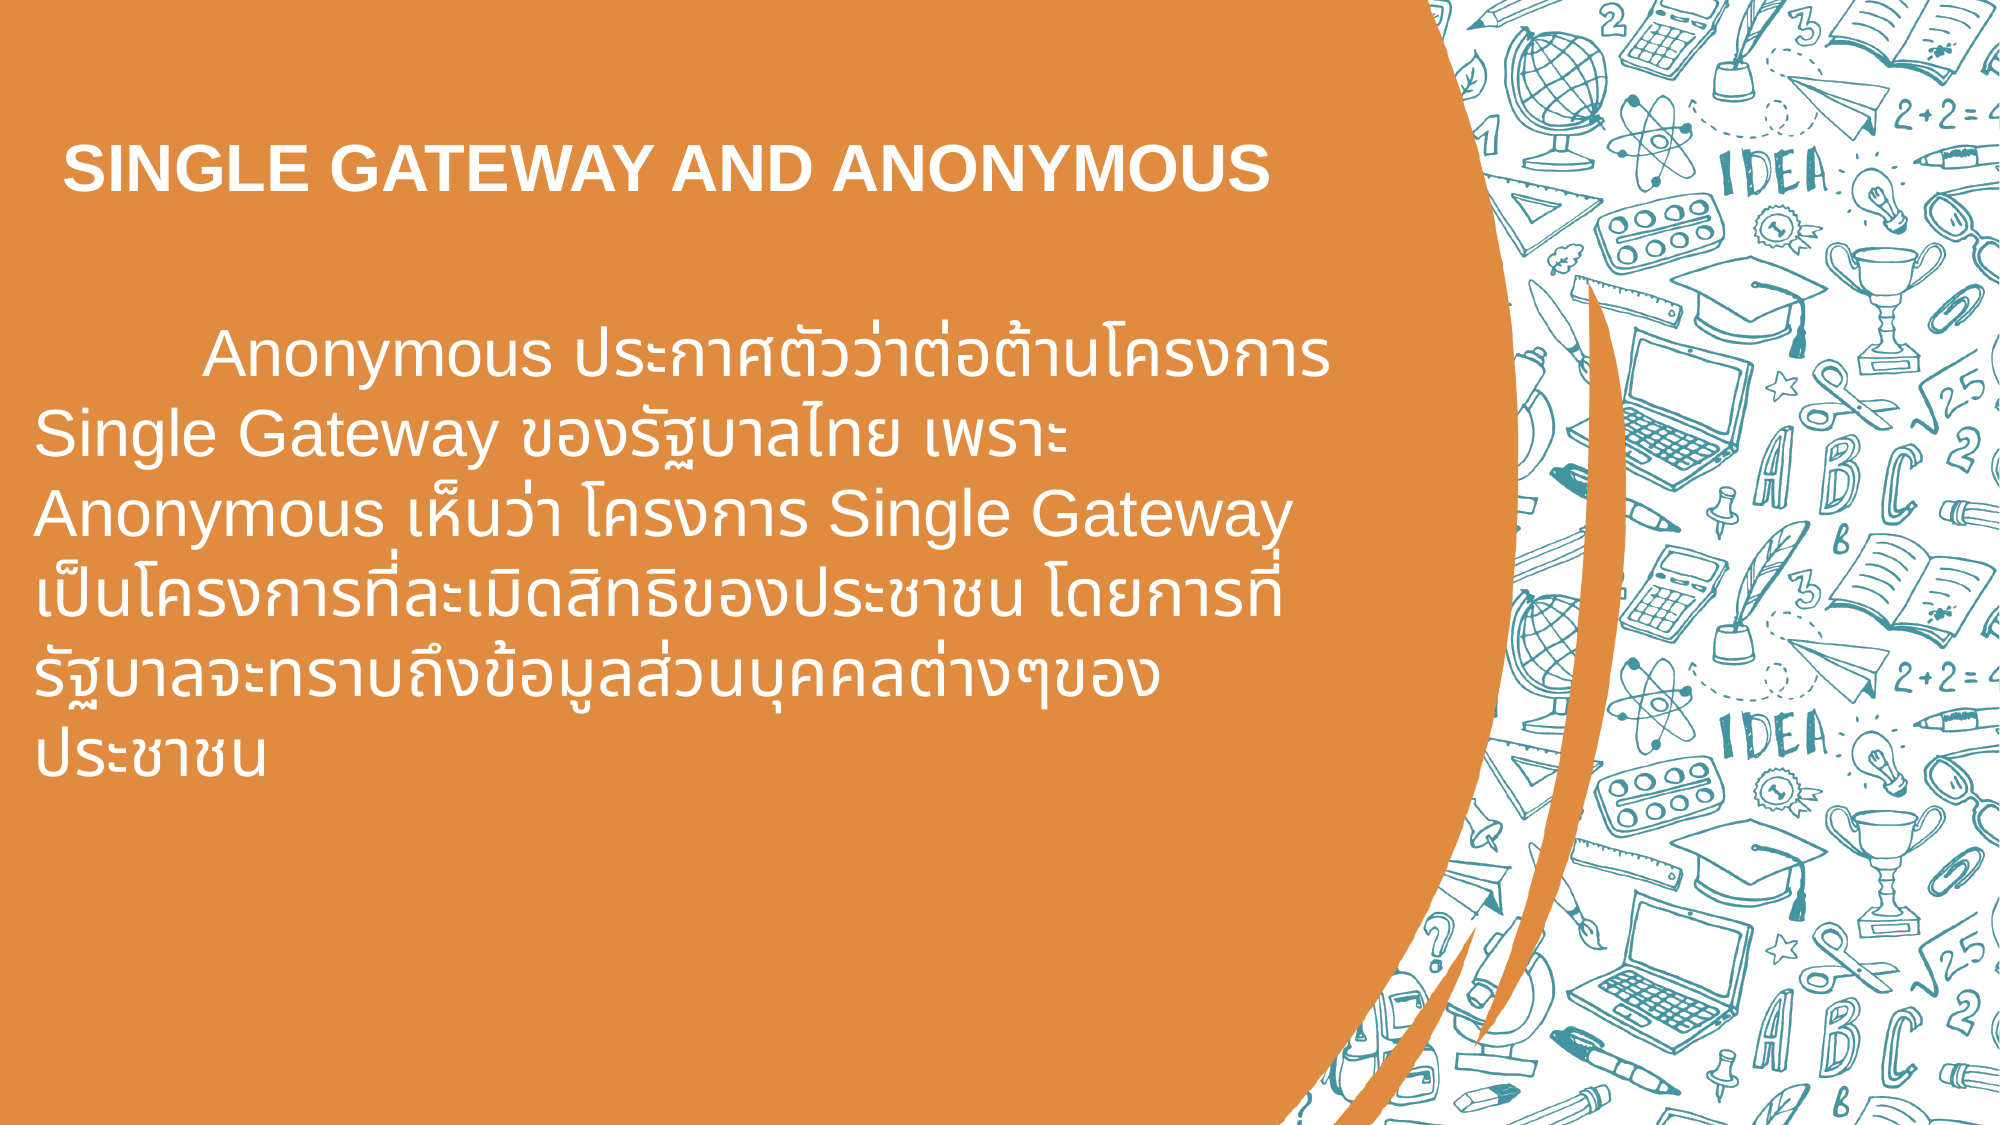

# SINGLE GATEWAY AND ANONYMOUS
	 Anonymous ประกาศตัวว่าต่อต้านโครงการ Single Gateway ของรัฐบาลไทย เพราะ Anonymous เห็นว่า โครงการ Single Gateway เป็นโครงการที่ละเมิดสิทธิของประชาชน โดยการที่รัฐบาลจะทราบถึงข้อมูลส่วนบุคคลต่างๆของประชาชน